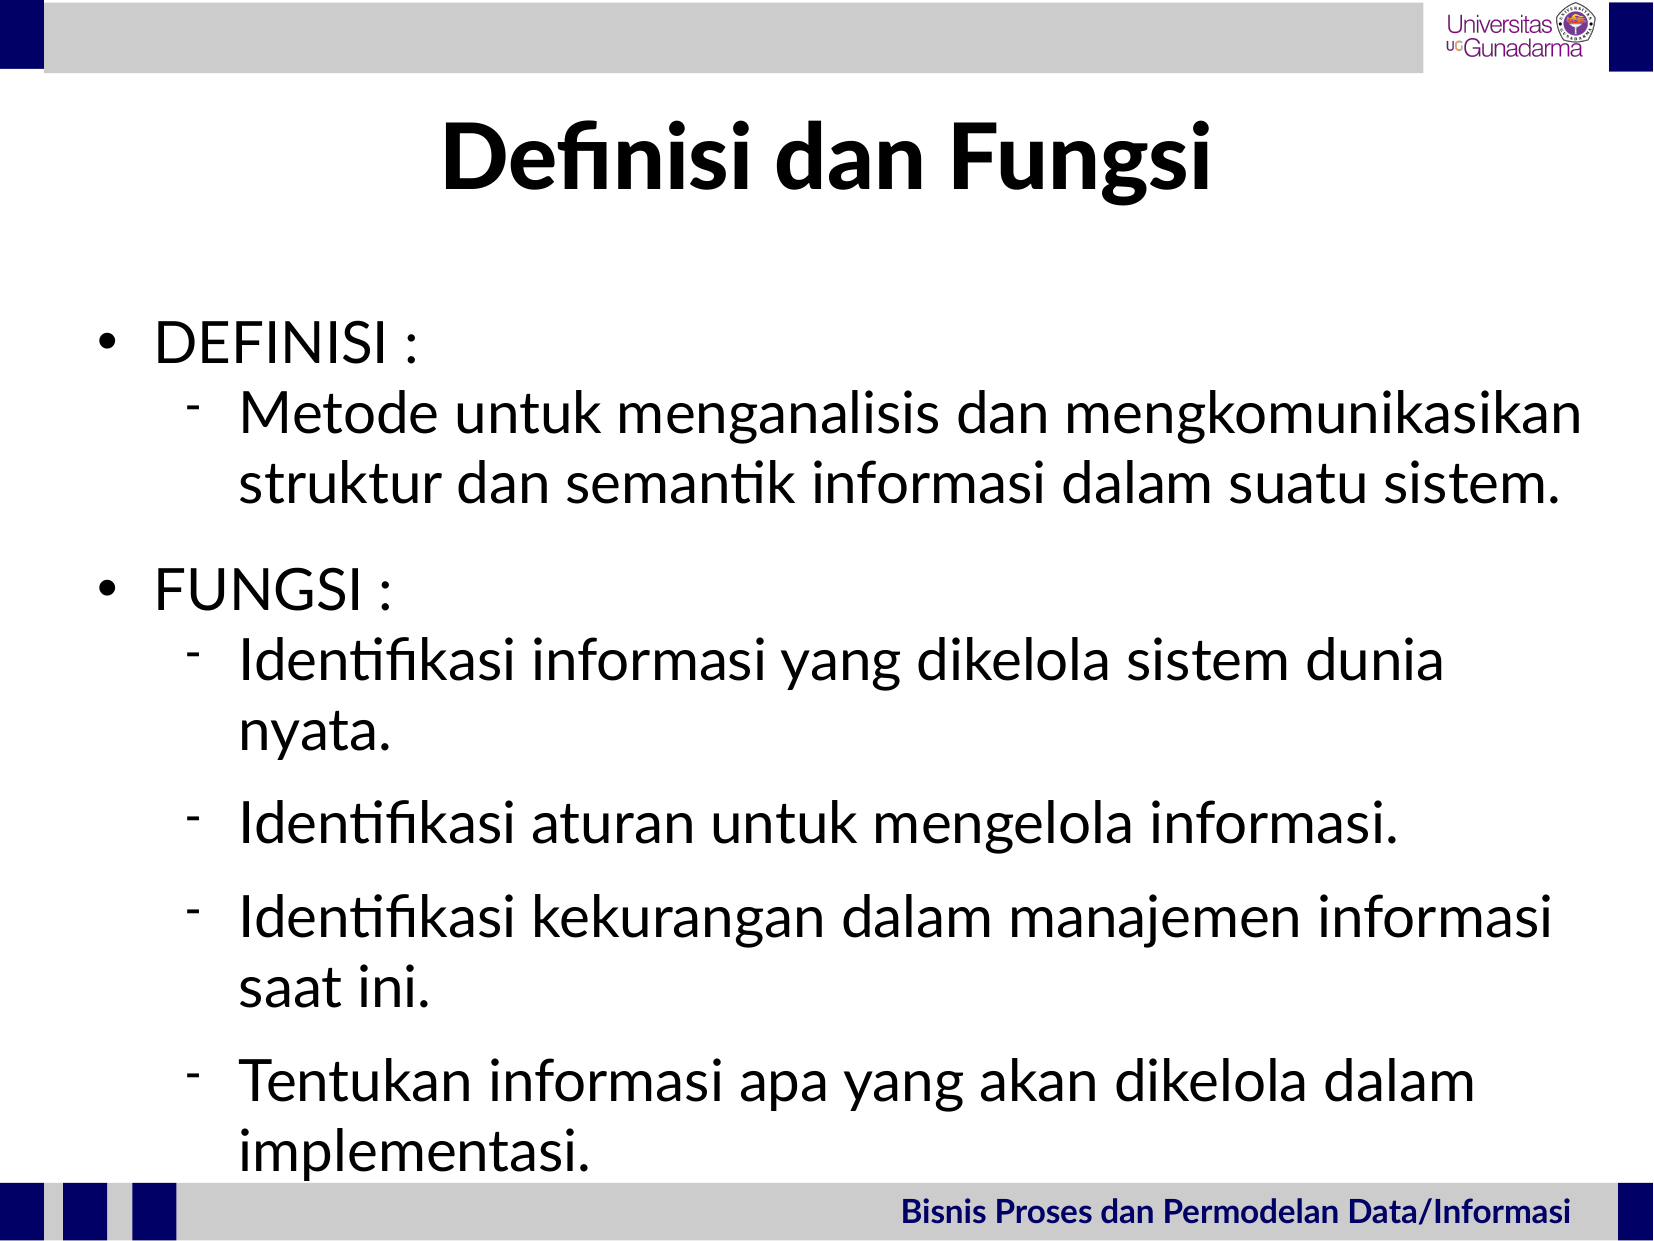

Definisi dan Fungsi
DEFINISI :
Metode untuk menganalisis dan mengkomunikasikan struktur dan semantik informasi dalam suatu sistem.
FUNGSI :
Identifikasi informasi yang dikelola sistem dunia nyata.
Identifikasi aturan untuk mengelola informasi.
Identifikasi kekurangan dalam manajemen informasi saat ini.
Tentukan informasi apa yang akan dikelola dalam implementasi.